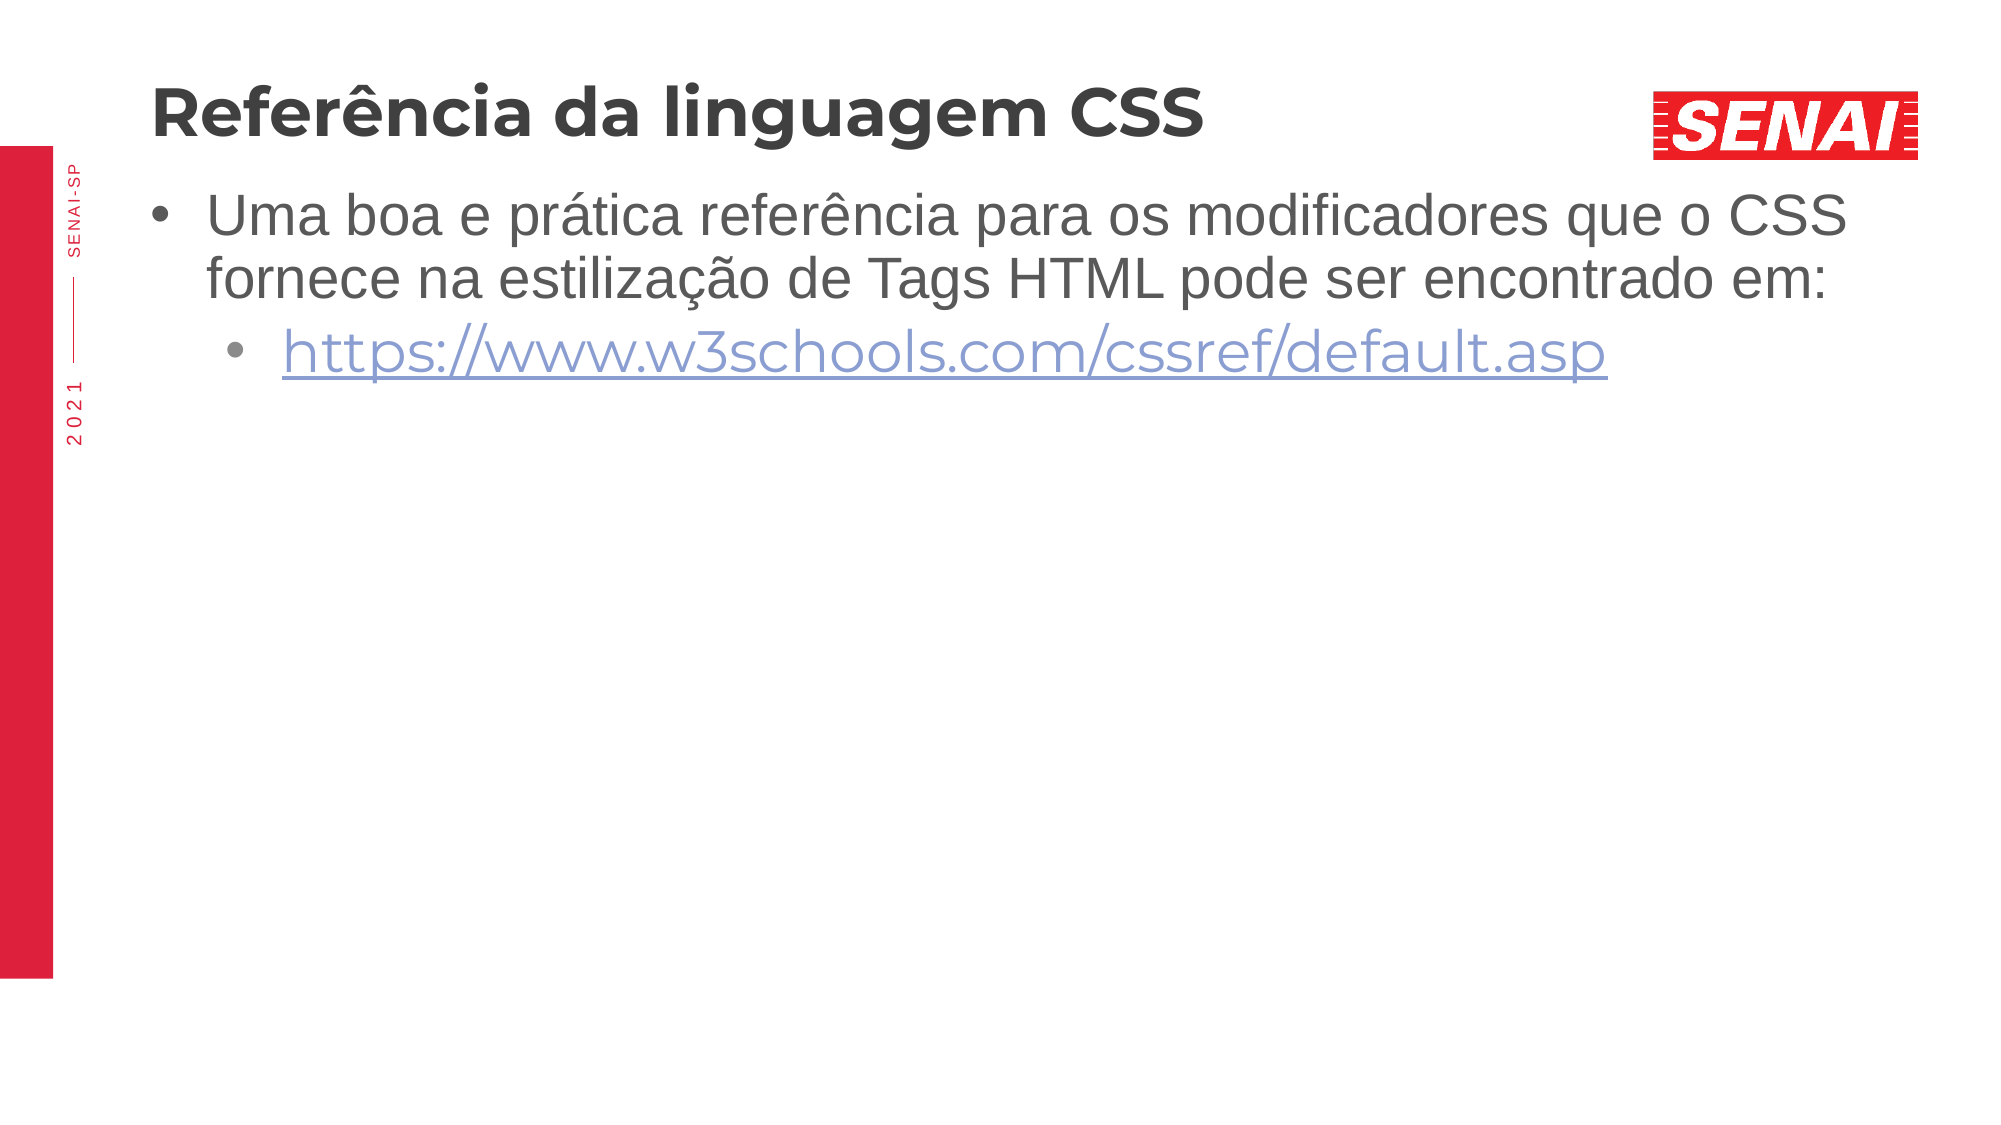

# Referência da linguagem CSS
Uma boa e prática referência para os modificadores que o CSS fornece na estilização de Tags HTML pode ser encontrado em:
https://www.w3schools.com/cssref/default.asp